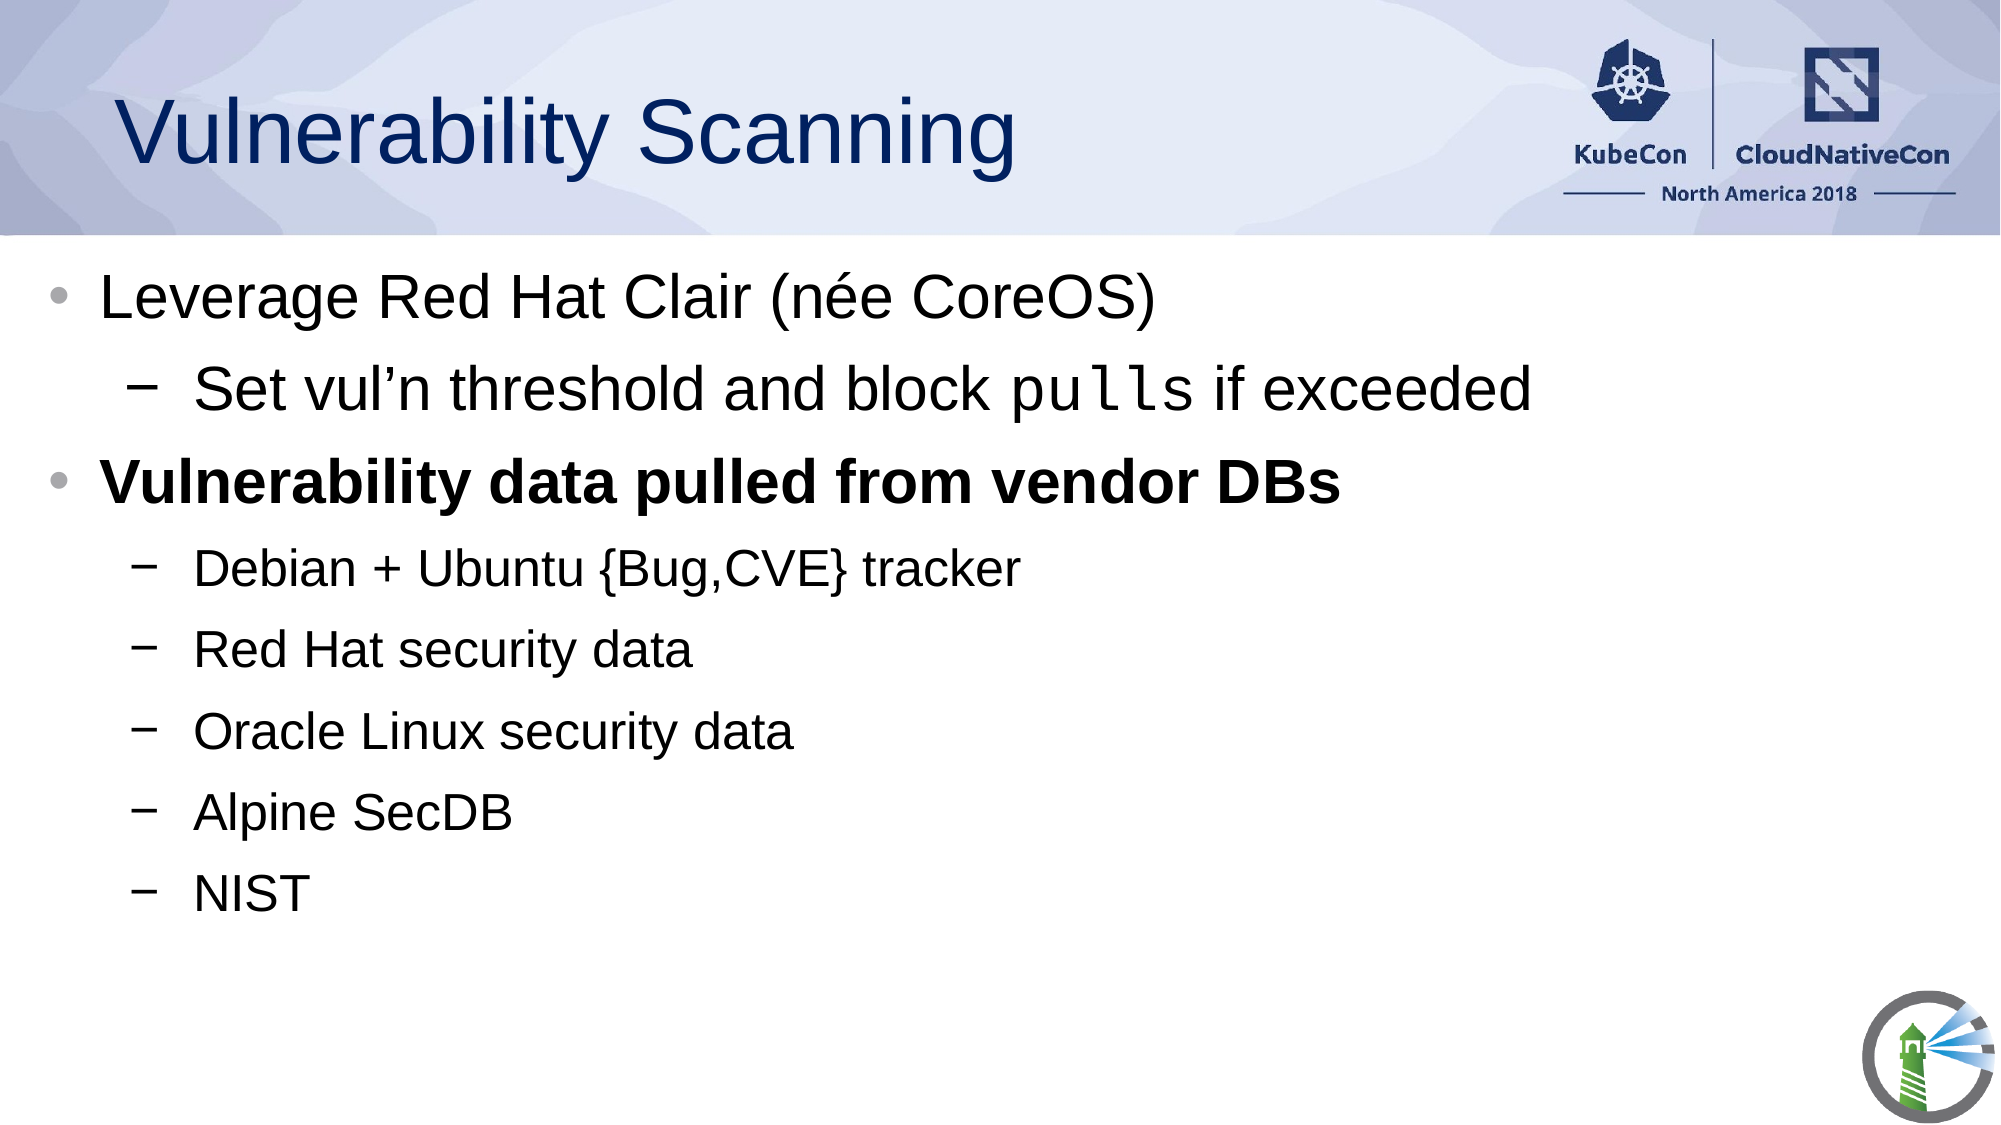

# Vulnerability Scanning
Leverage Red Hat Clair (née CoreOS)
Set vul’n threshold and block pulls if exceeded
Vulnerability data pulled from vendor DBs
Debian + Ubuntu {Bug,CVE} tracker
Red Hat security data
Oracle Linux security data
Alpine SecDB
NIST